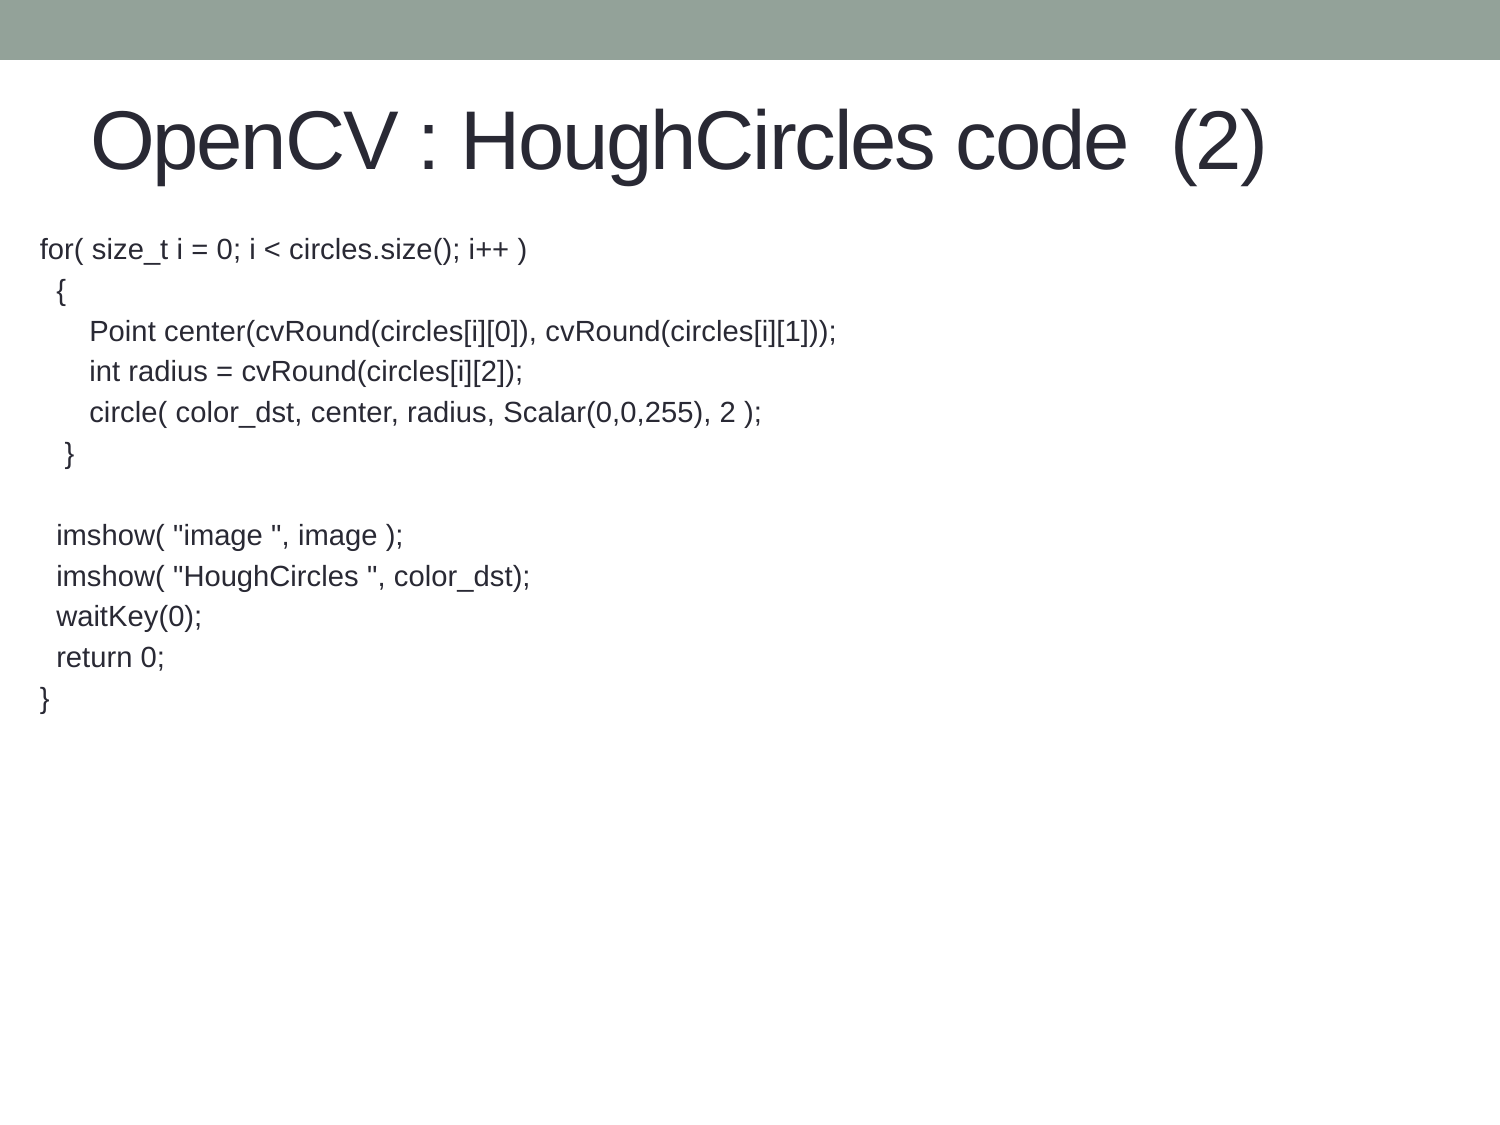

# OpenCV : HoughCircles code  (2)

for( size_t i = 0; i < circles.size(); i++ )
  {
      Point center(cvRound(circles[i][0]), cvRound(circles[i][1]));
      int radius = cvRound(circles[i][2]);
      circle( color_dst, center, radius, Scalar(0,0,255), 2 );
   }

  imshow( "image ", image );
  imshow( "HoughCircles ", color_dst);
  waitKey(0);
  return 0;
}